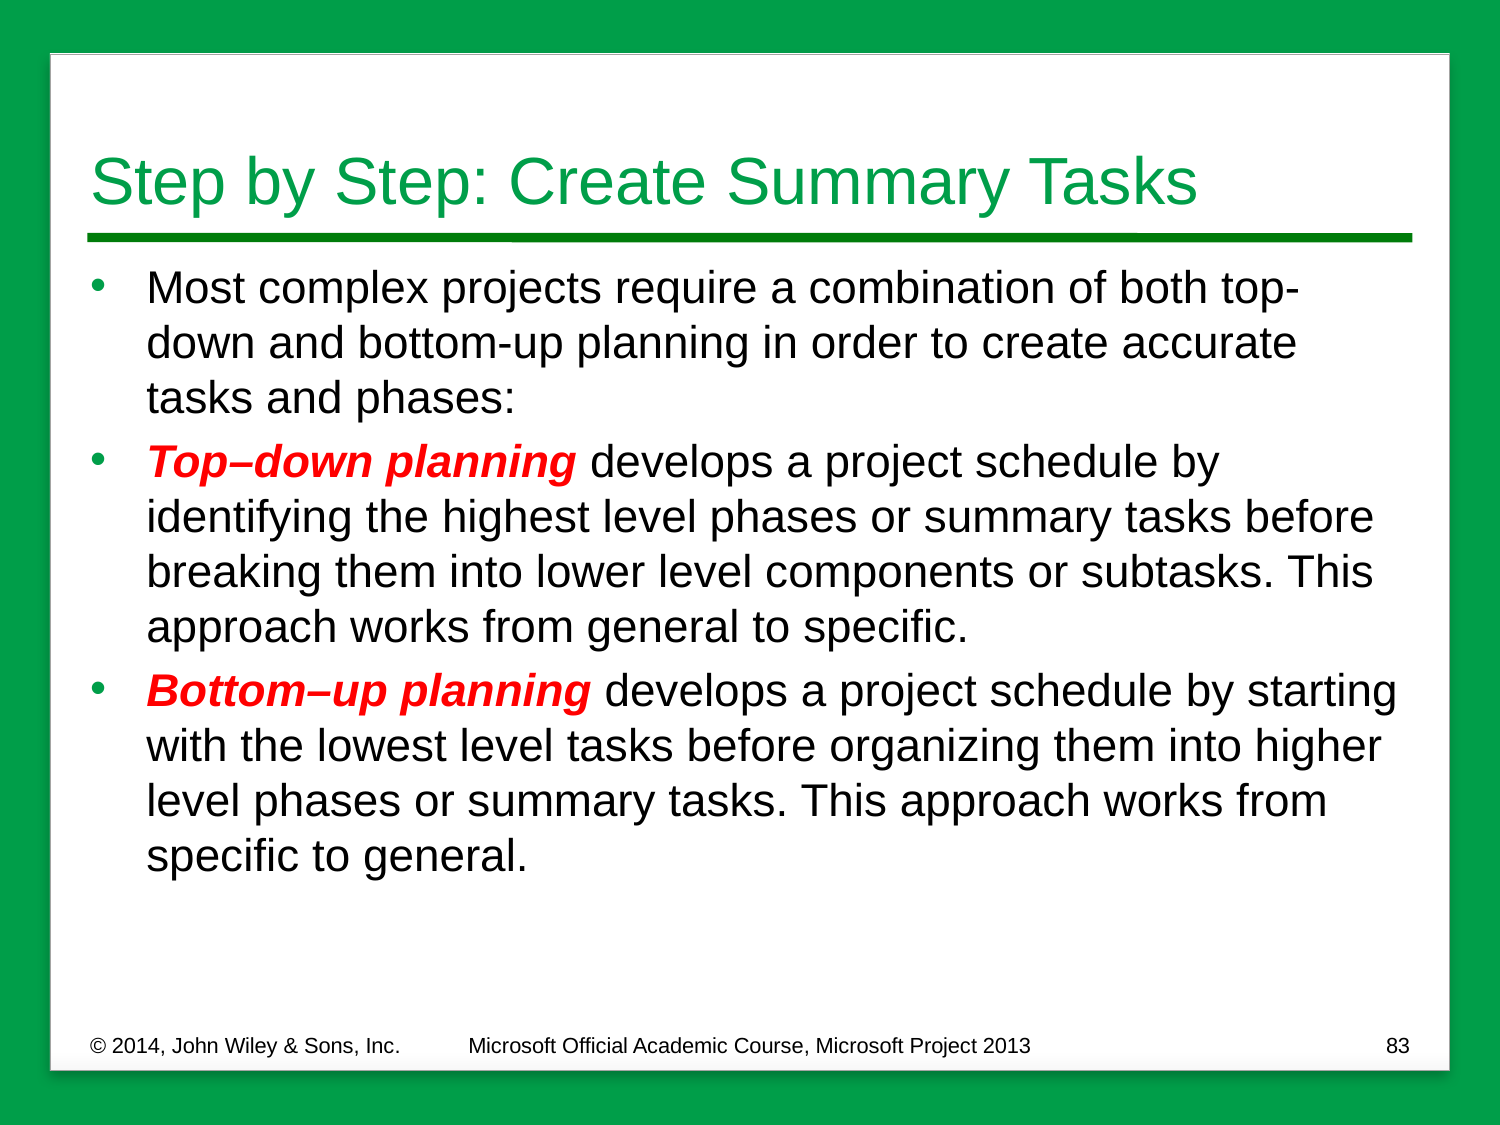

# Step by Step: Create Summary Tasks
Most complex projects require a combination of both top-down and bottom-up planning in order to create accurate tasks and phases:
Top–down planning develops a project schedule by identifying the highest level phases or summary tasks before breaking them into lower level components or subtasks. This approach works from general to specific.
Bottom–up planning develops a project schedule by starting with the lowest level tasks before organizing them into higher level phases or summary tasks. This approach works from specific to general.
© 2014, John Wiley & Sons, Inc.
Microsoft Official Academic Course, Microsoft Project 2013
83